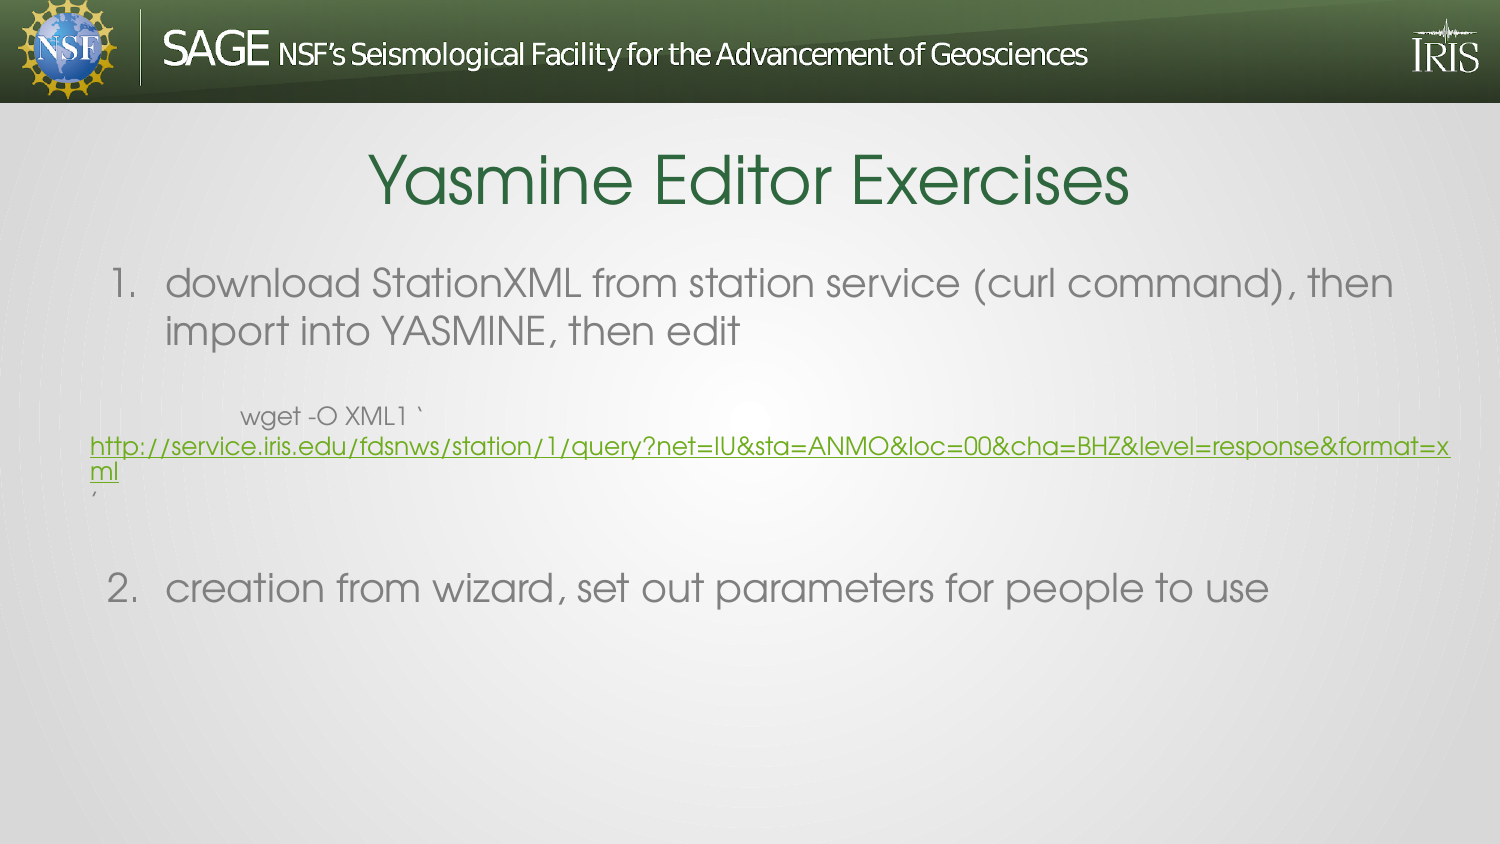

# Yasmine Editor Exercises
download StationXML from station service (curl command), then import into YASMINE, then edit

	wget -O XML1 ‘http://service.iris.edu/fdsnws/station/1/query?net=IU&sta=ANMO&loc=00&cha=BHZ&level=response&format=xml’

creation from wizard, set out parameters for people to use